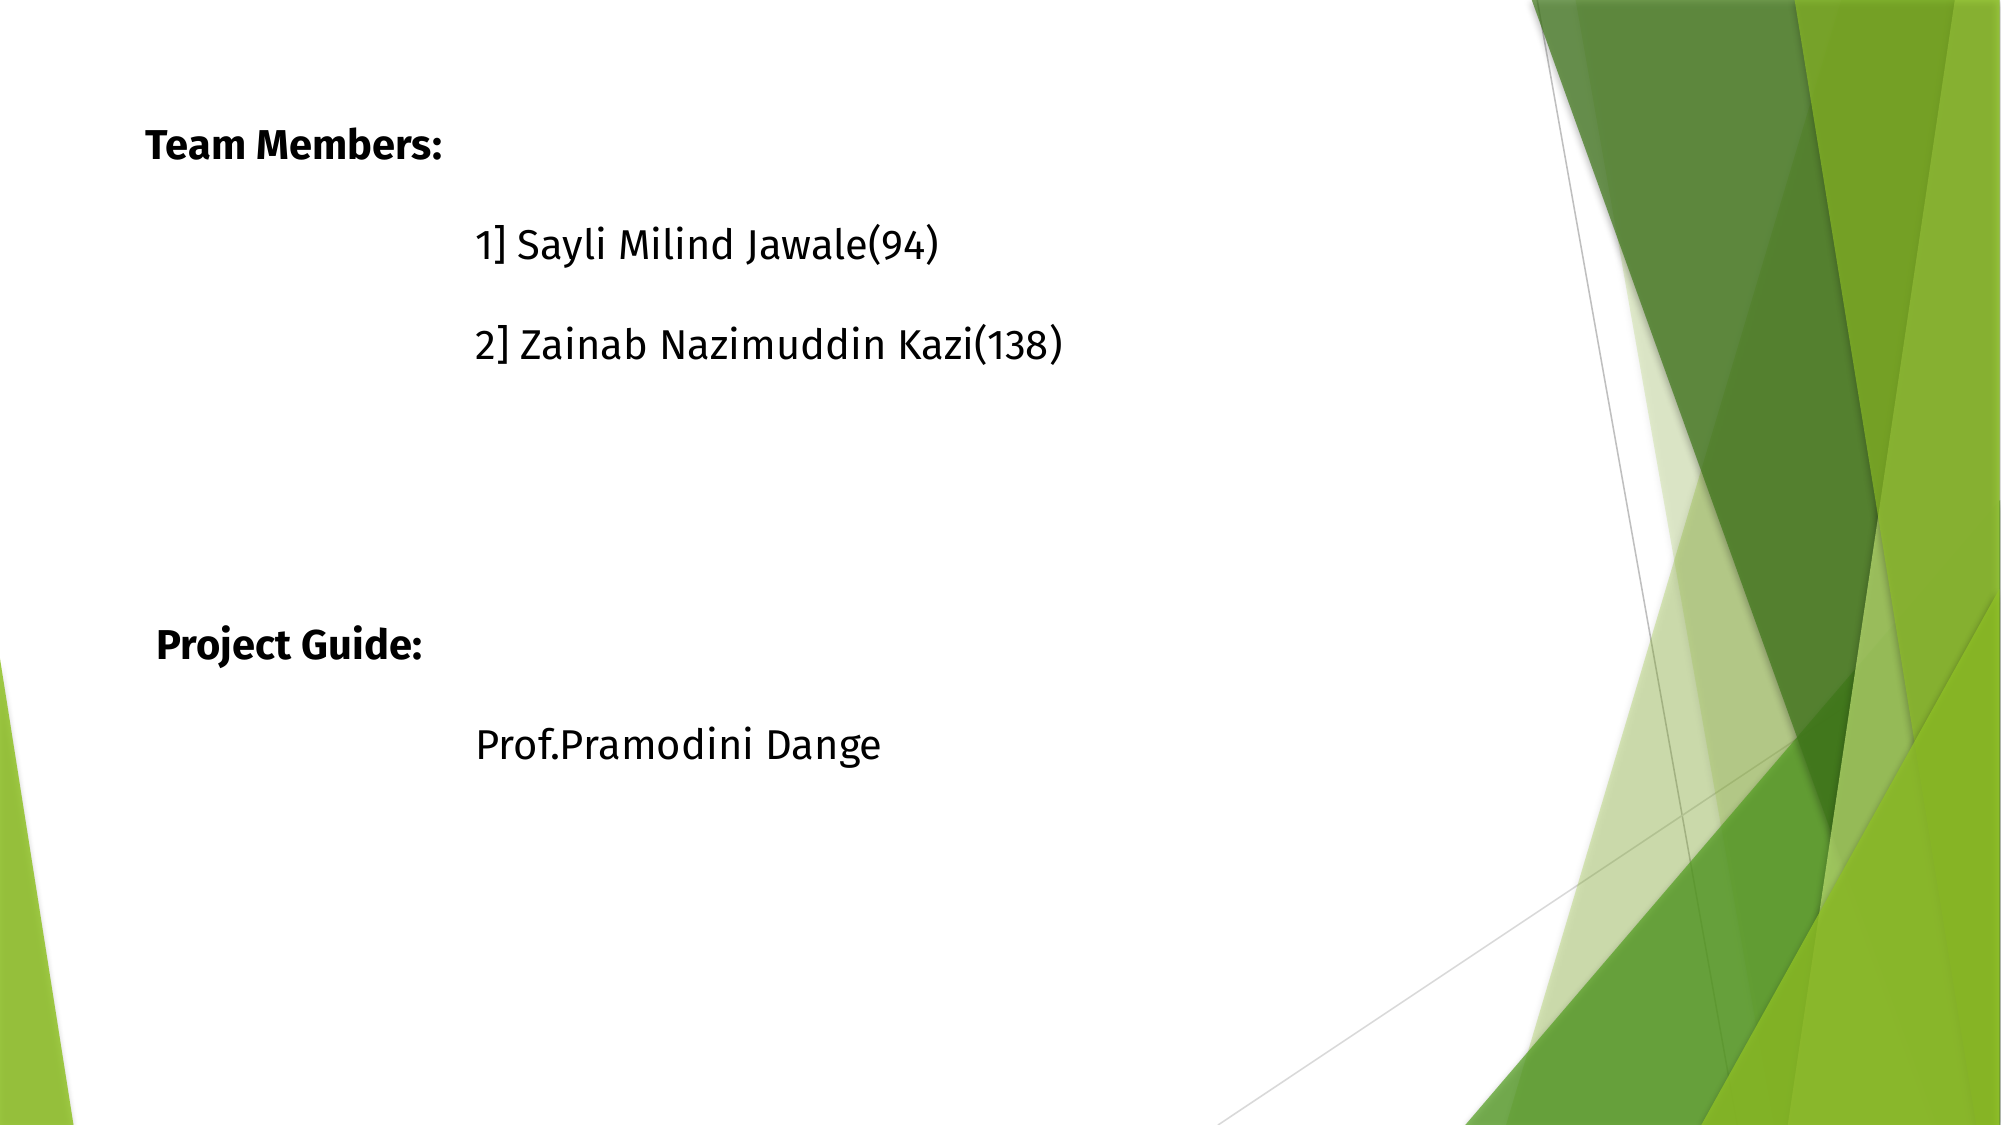

Team Members:

                              1] Sayli Milind Jawale(94)

                              2] Zainab Nazimuddin Kazi(138)

 Project Guide:

                              Prof.Pramodini Dange